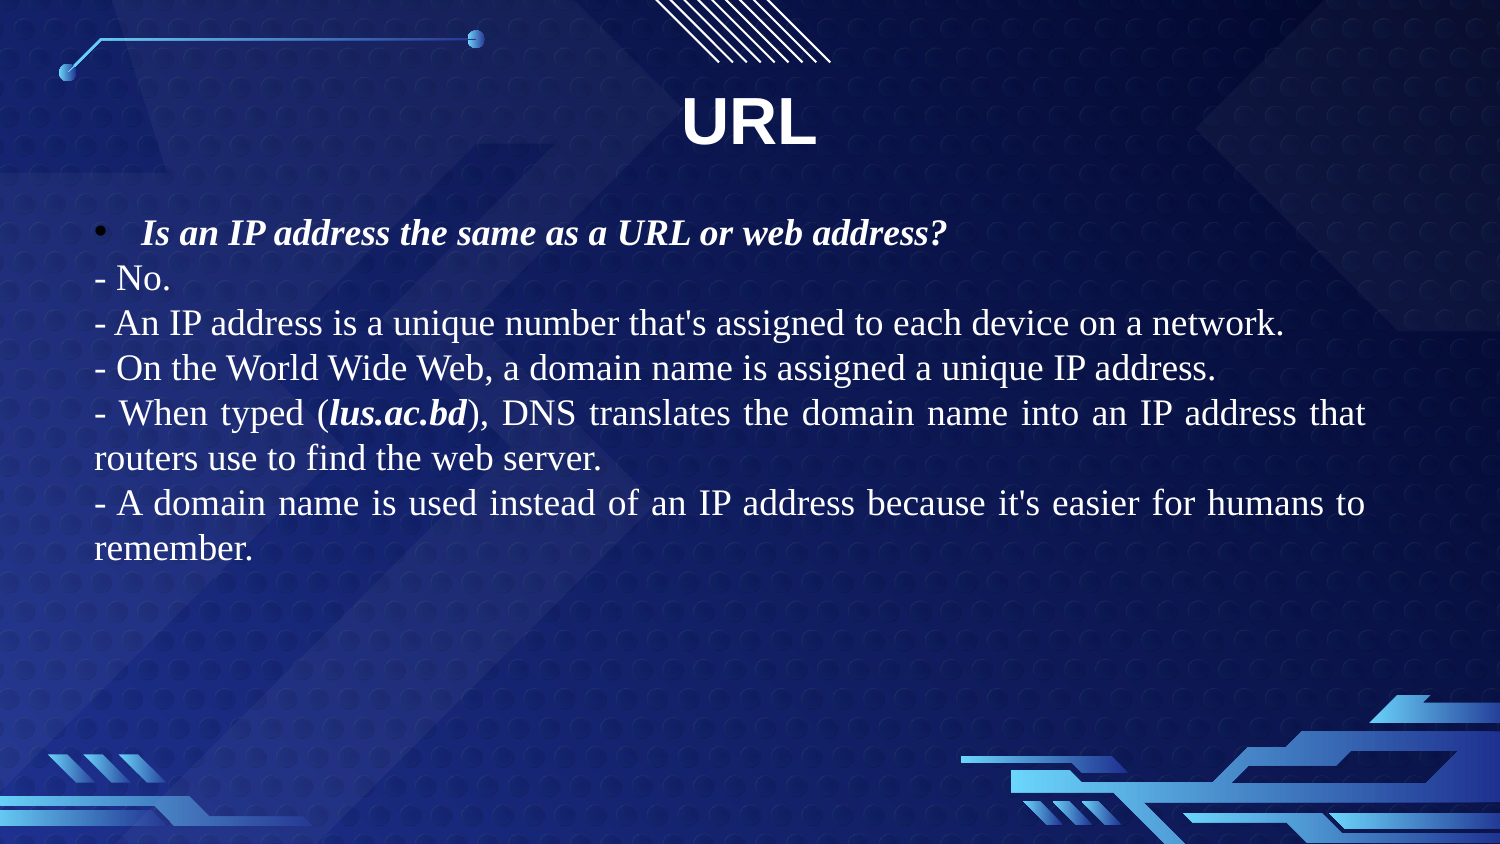

# URL
Is an IP address the same as a URL or web address?
- No.
- An IP address is a unique number that's assigned to each device on a network.
- On the World Wide Web, a domain name is assigned a unique IP address.
- When typed (lus.ac.bd), DNS translates the domain name into an IP address that routers use to find the web server.
- A domain name is used instead of an IP address because it's easier for humans to remember.